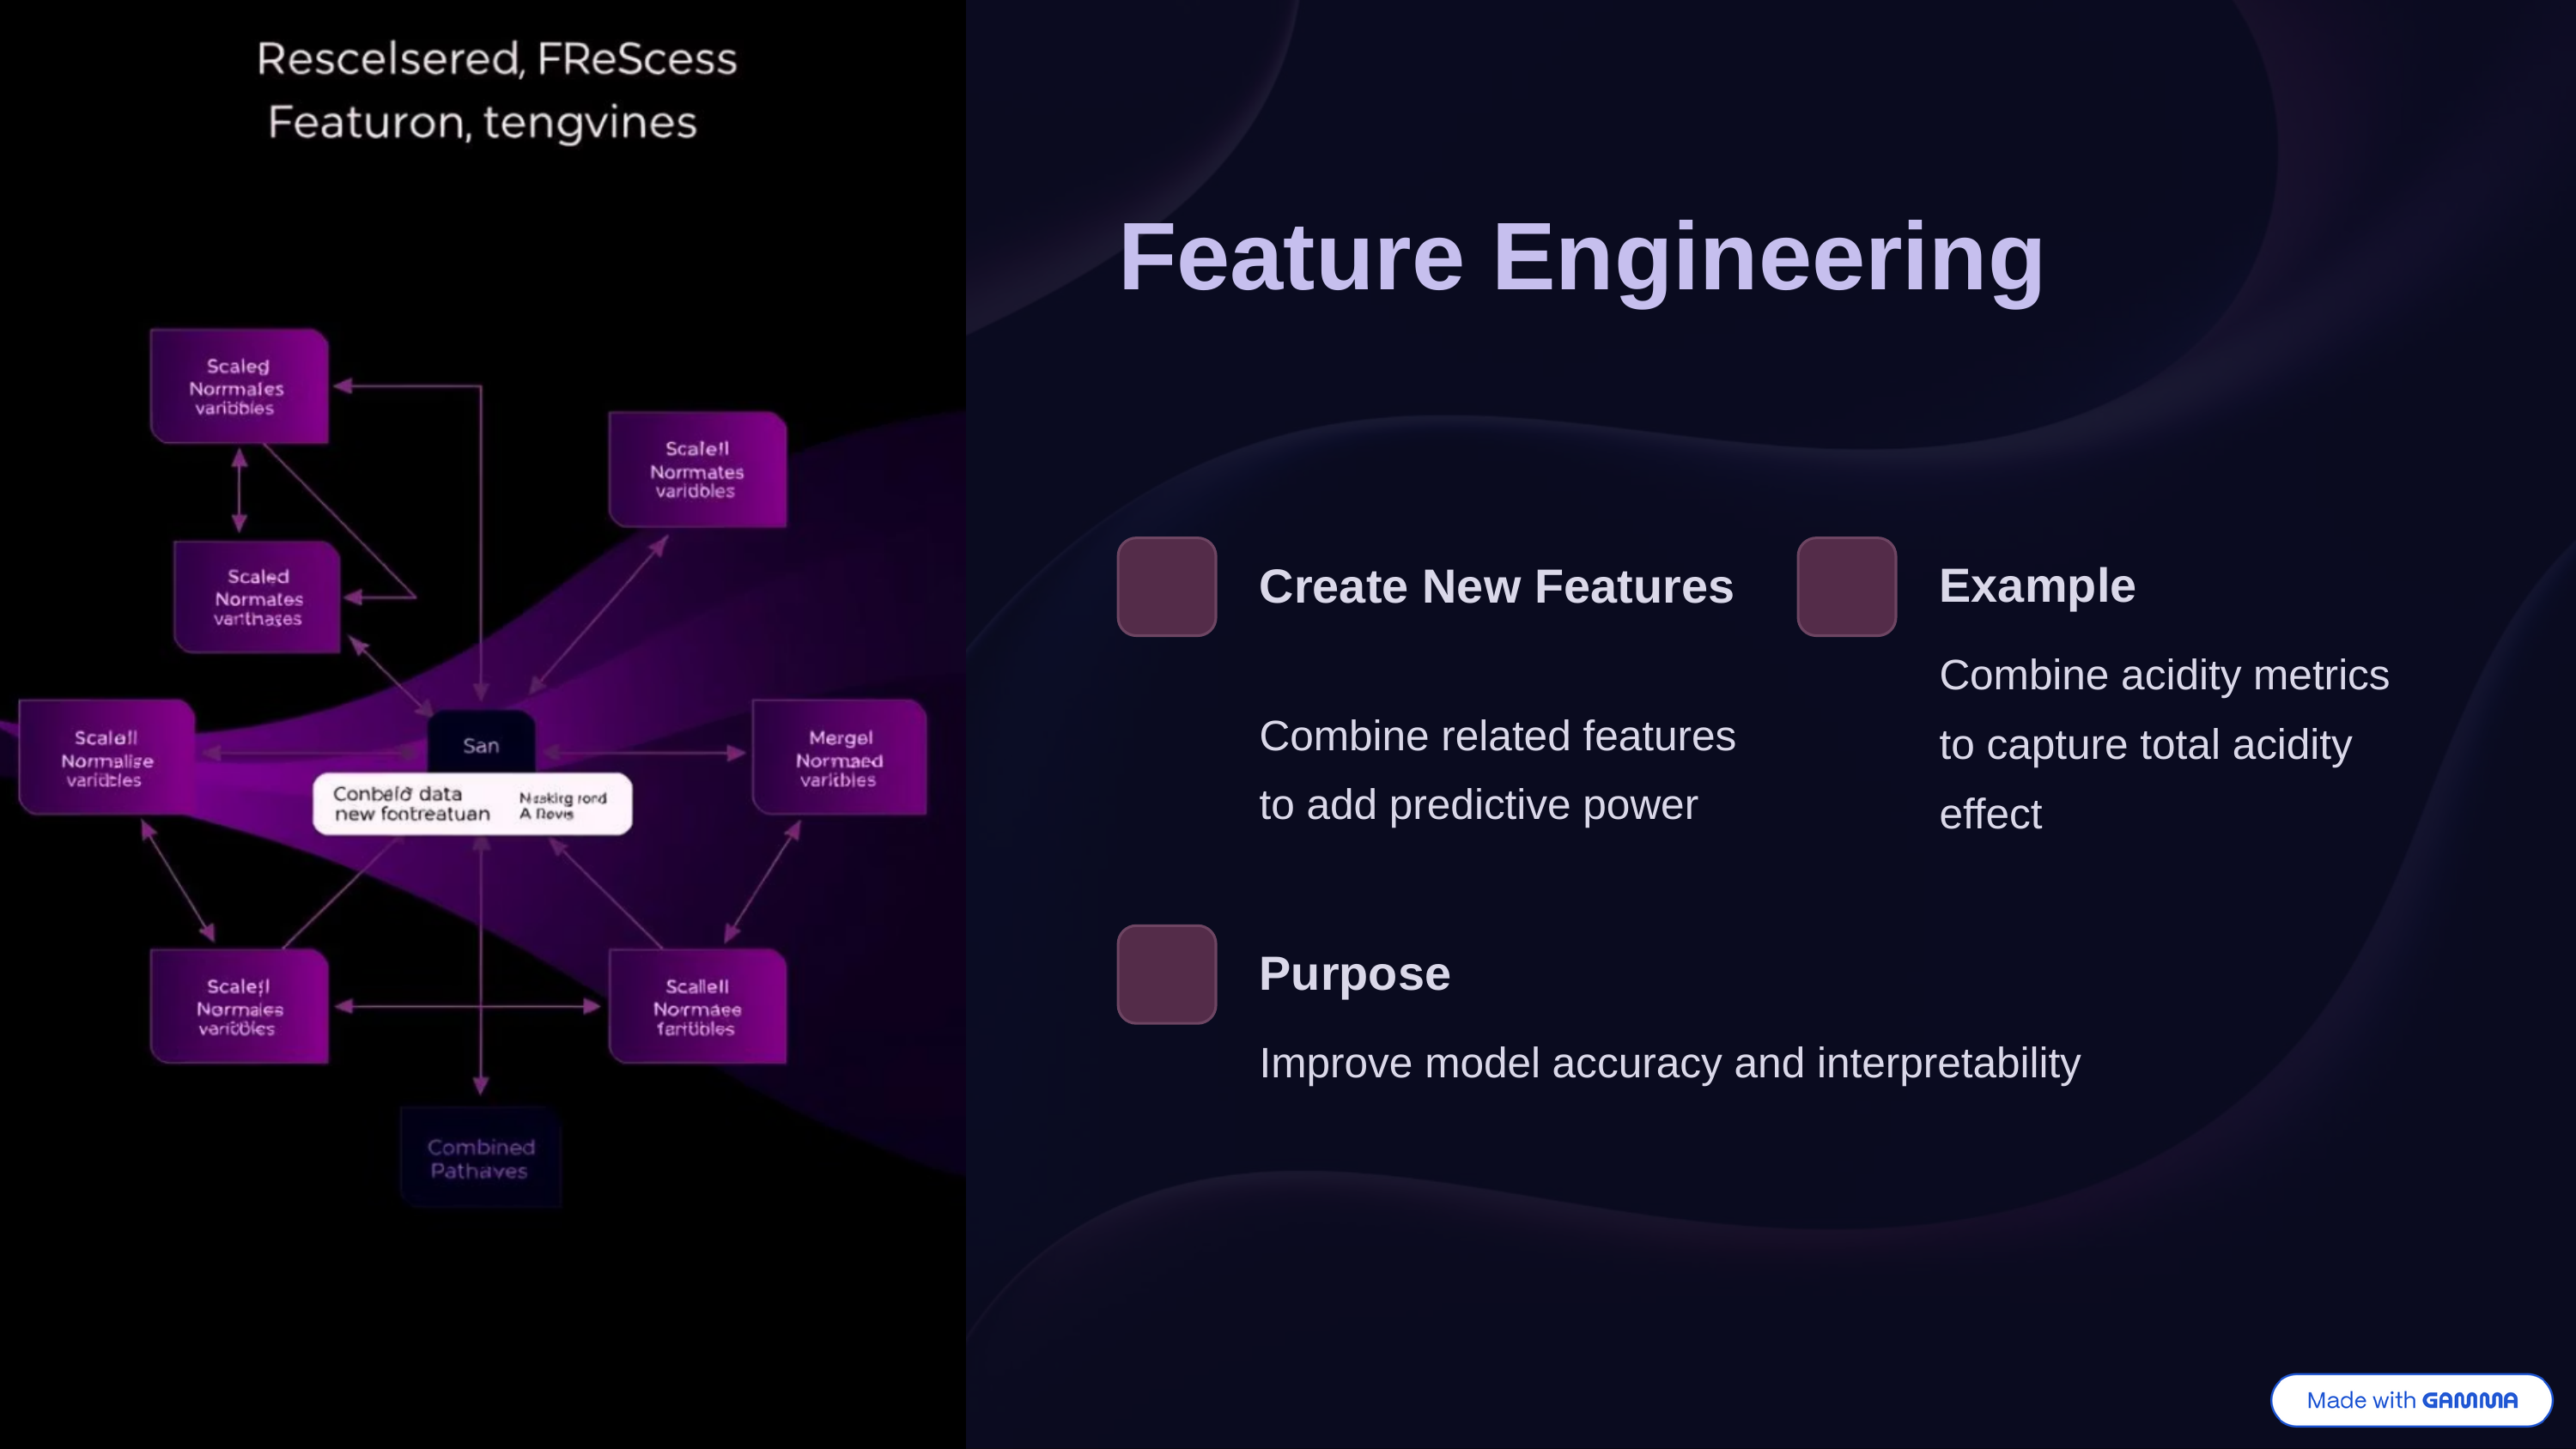

Feature Engineering

Create New Features

Example

Combine acidity metrics to capture total acidity effect

Combine related features to add predictive power

Purpose

Improve model accuracy and interpretability